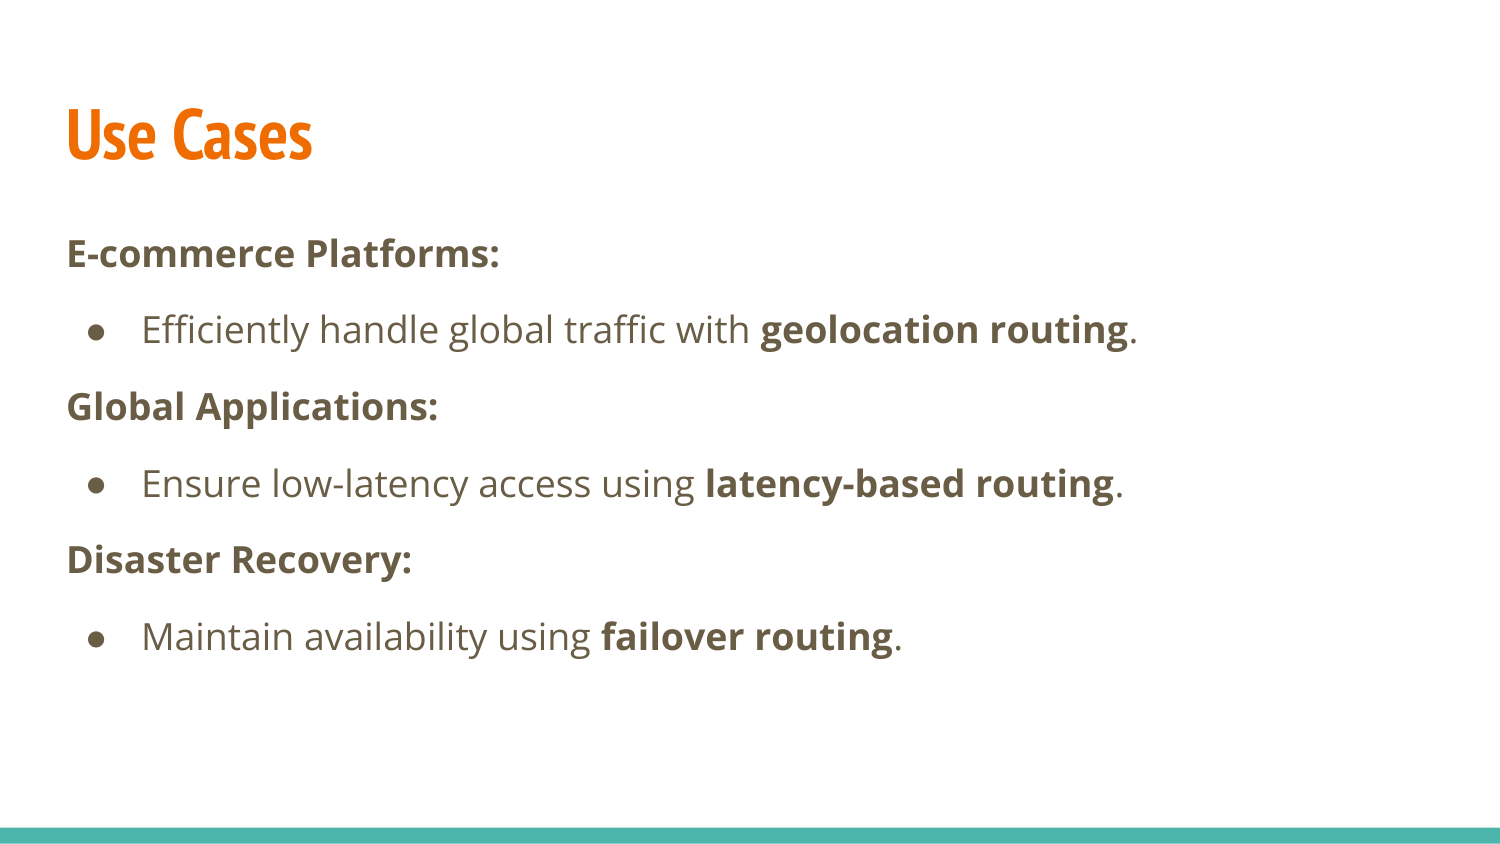

# Use Cases
E-commerce Platforms:
Efficiently handle global traffic with geolocation routing.
Global Applications:
Ensure low-latency access using latency-based routing.
Disaster Recovery:
Maintain availability using failover routing.